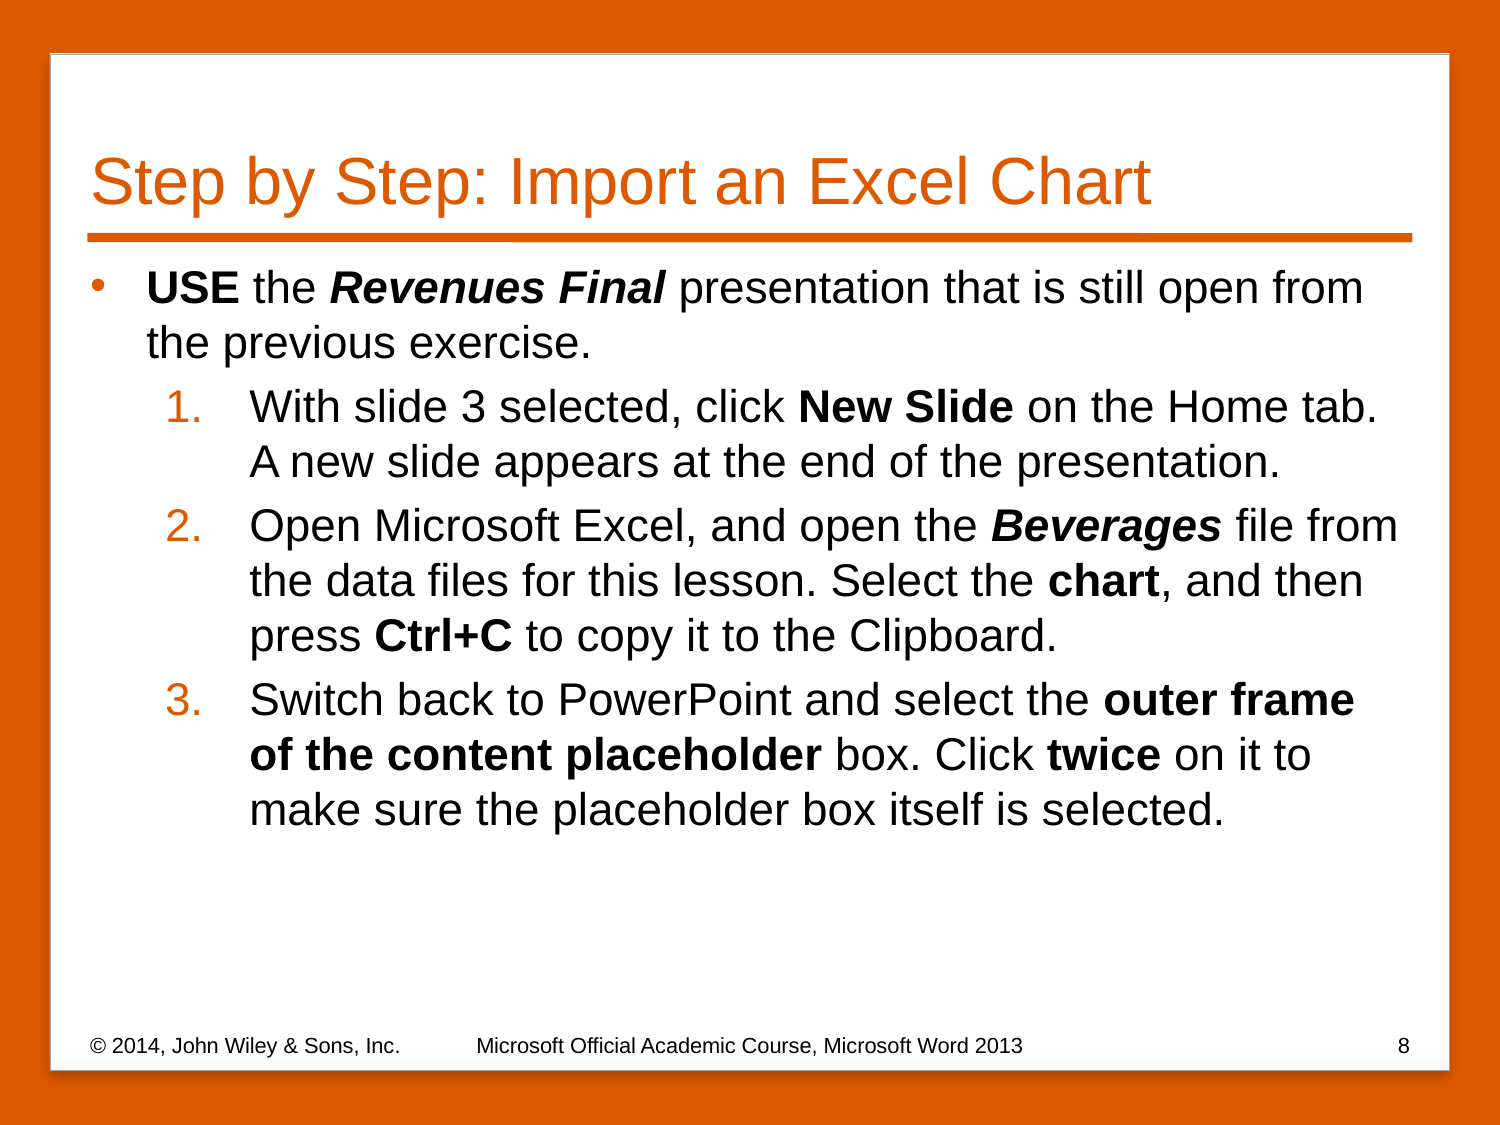

# Step by Step: Import an Excel Chart
USE the Revenues Final presentation that is still open from the previous exercise.
With slide 3 selected, click New Slide on the Home tab. A new slide appears at the end of the presentation.
Open Microsoft Excel, and open the Beverages file from the data files for this lesson. Select the chart, and then press Ctrl+C to copy it to the Clipboard.
Switch back to PowerPoint and select the outer frame of the content placeholder box. Click twice on it to make sure the placeholder box itself is selected.
© 2014, John Wiley & Sons, Inc.
Microsoft Official Academic Course, Microsoft Word 2013
8